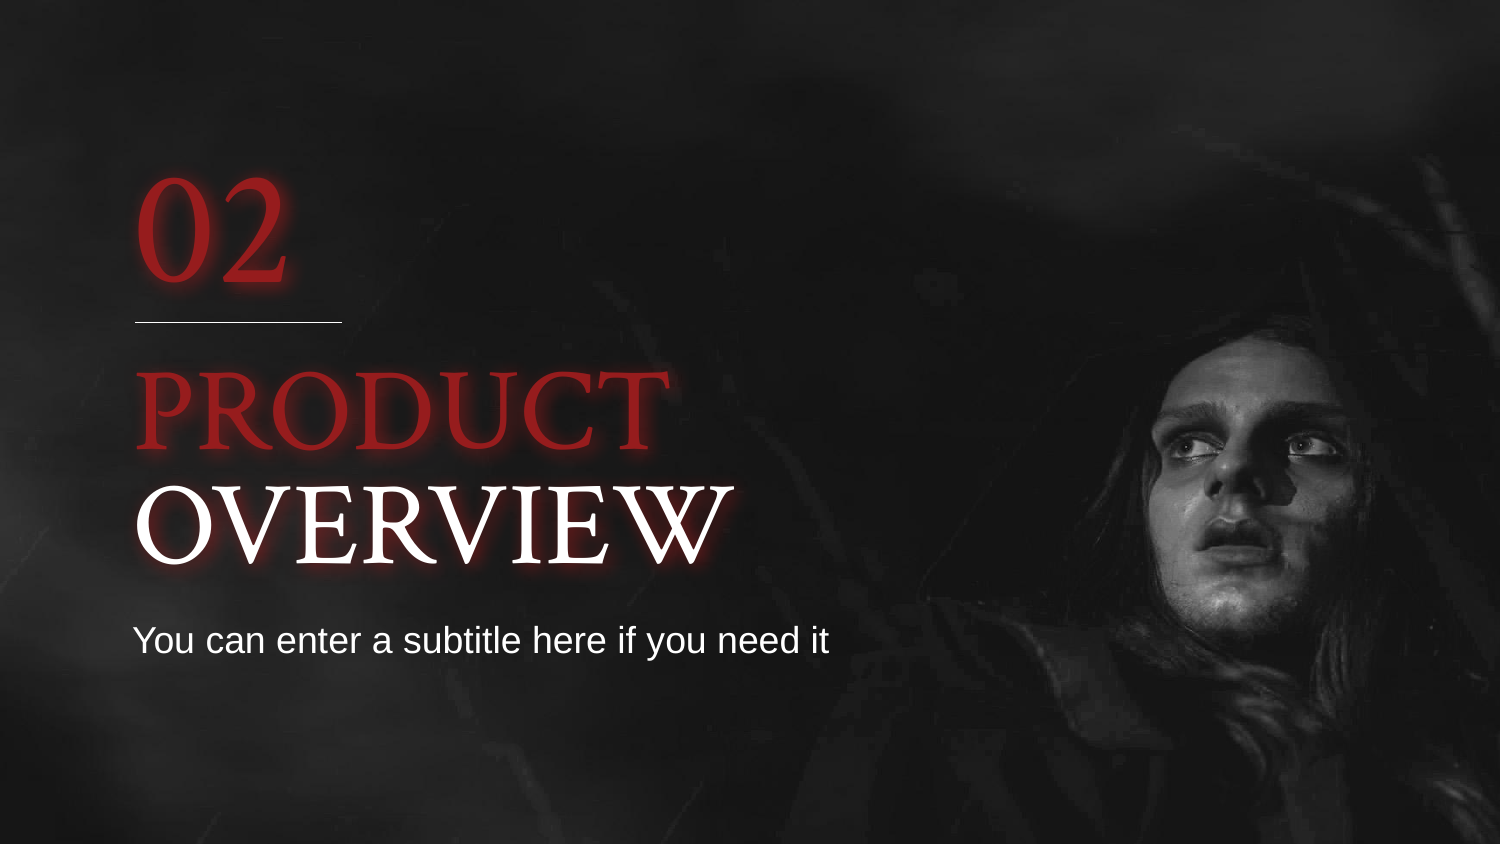

02
# PRODUCT OVERVIEW
You can enter a subtitle here if you need it